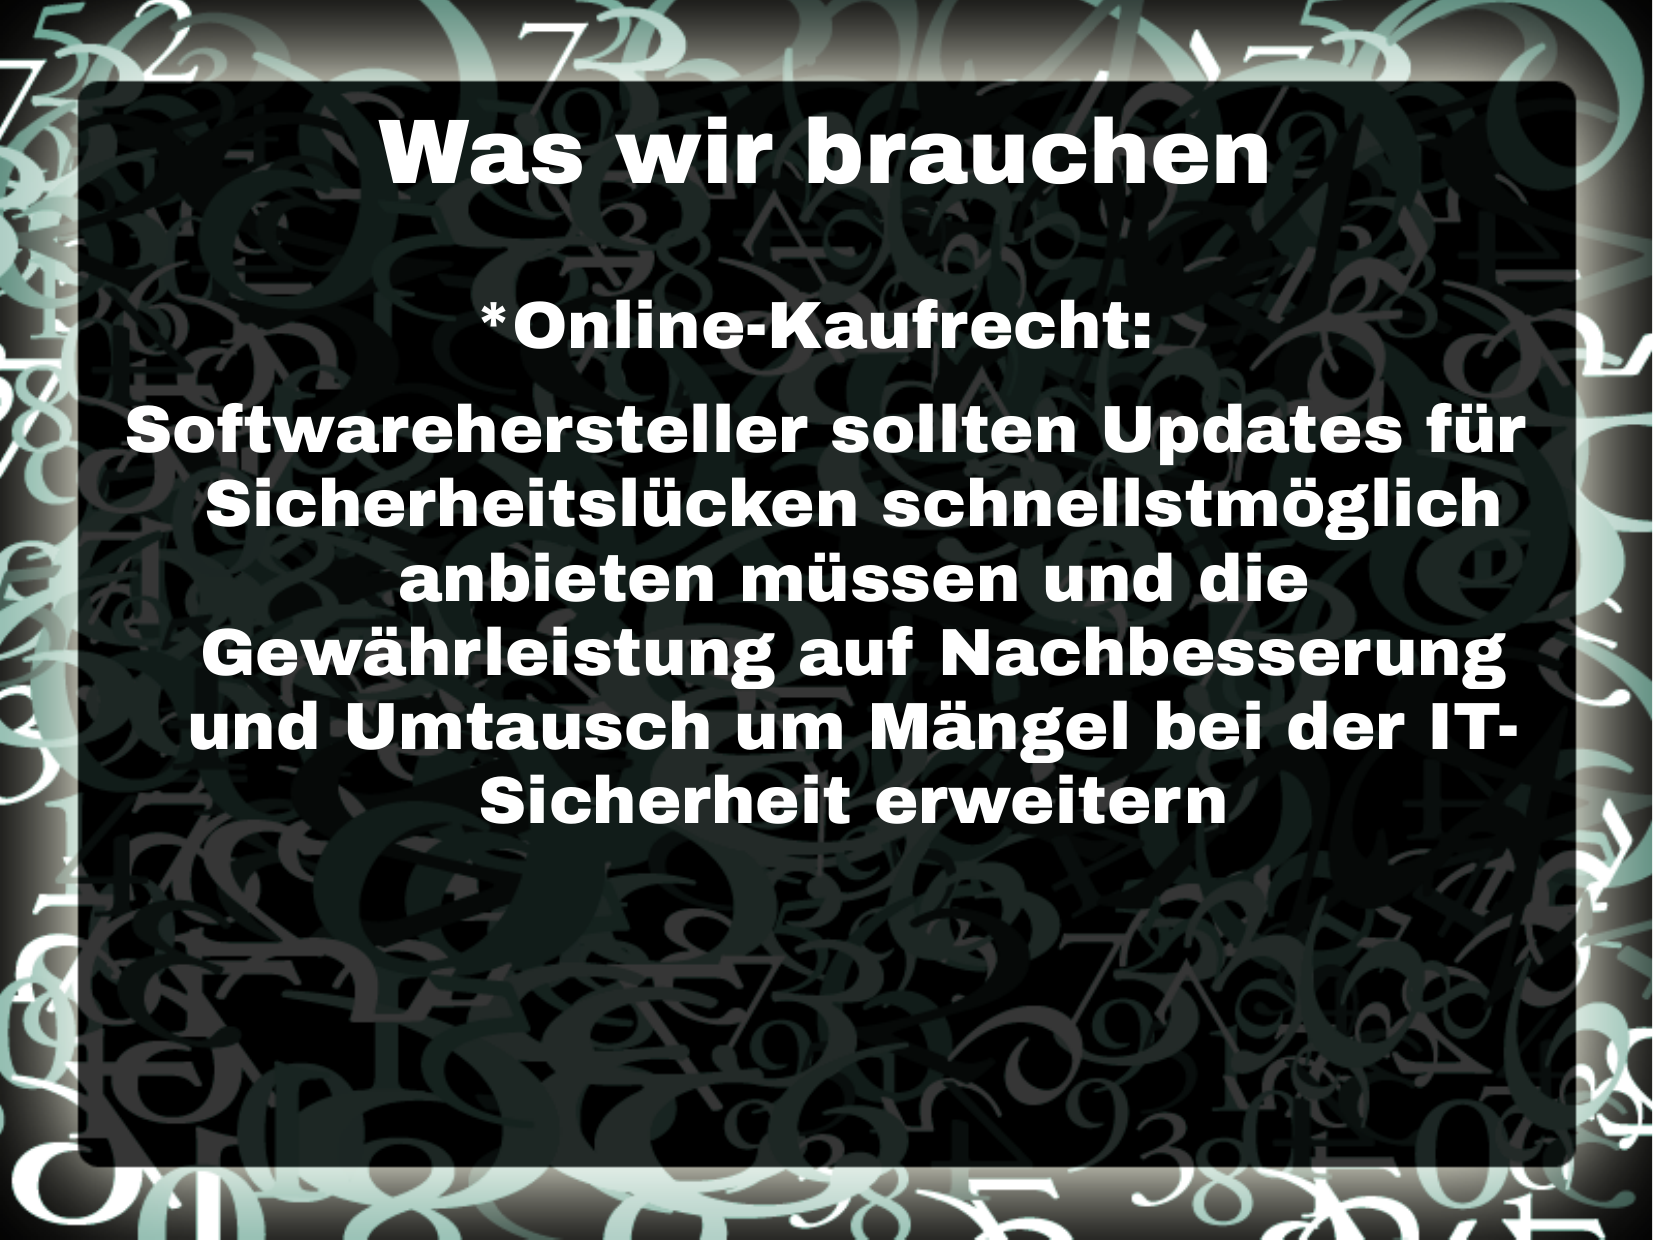

Was wir brauchen
*Online-Kaufrecht:
Softwarehersteller sollten Updates für Sicherheitslücken schnellstmöglich anbieten müssen und die Gewährleistung auf Nachbesserung und Umtausch um Mängel bei der IT-Sicherheit erweitern